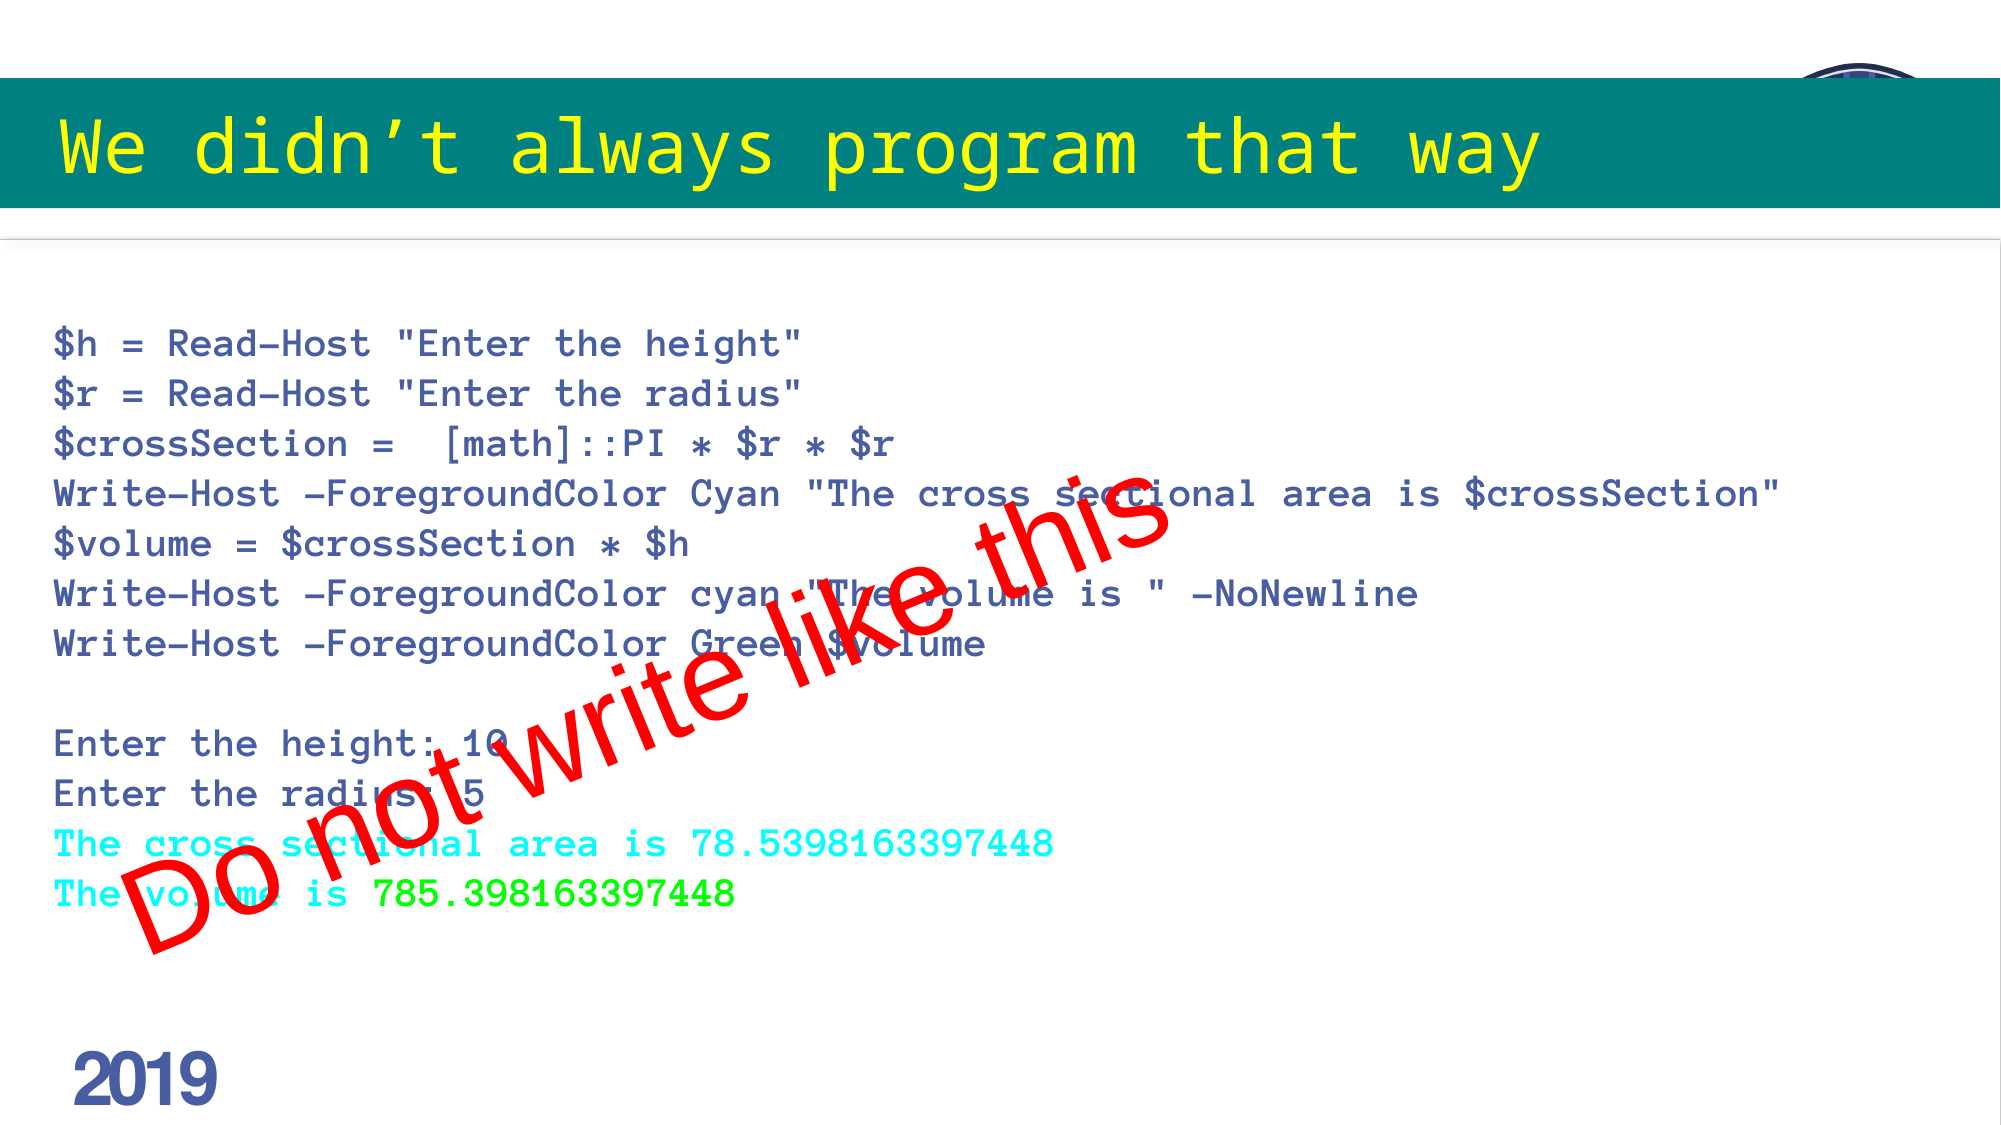

# We didn’t always program that way
$h = Read-Host "Enter the height"
$r = Read-Host "Enter the radius"
$crossSection =  [math]::PI * $r * $r
Write-Host -ForegroundColor Cyan "The cross sectional area is $crossSection"
$volume = $crossSection * $h
Write-Host -ForegroundColor cyan "The volume is " -NoNewline
Write-Host -ForegroundColor Green $volume

Enter the height: 10
Enter the radius: 5
The cross sectional area is 78.5398163397448
The volume is 785.398163397448

Do not write like this